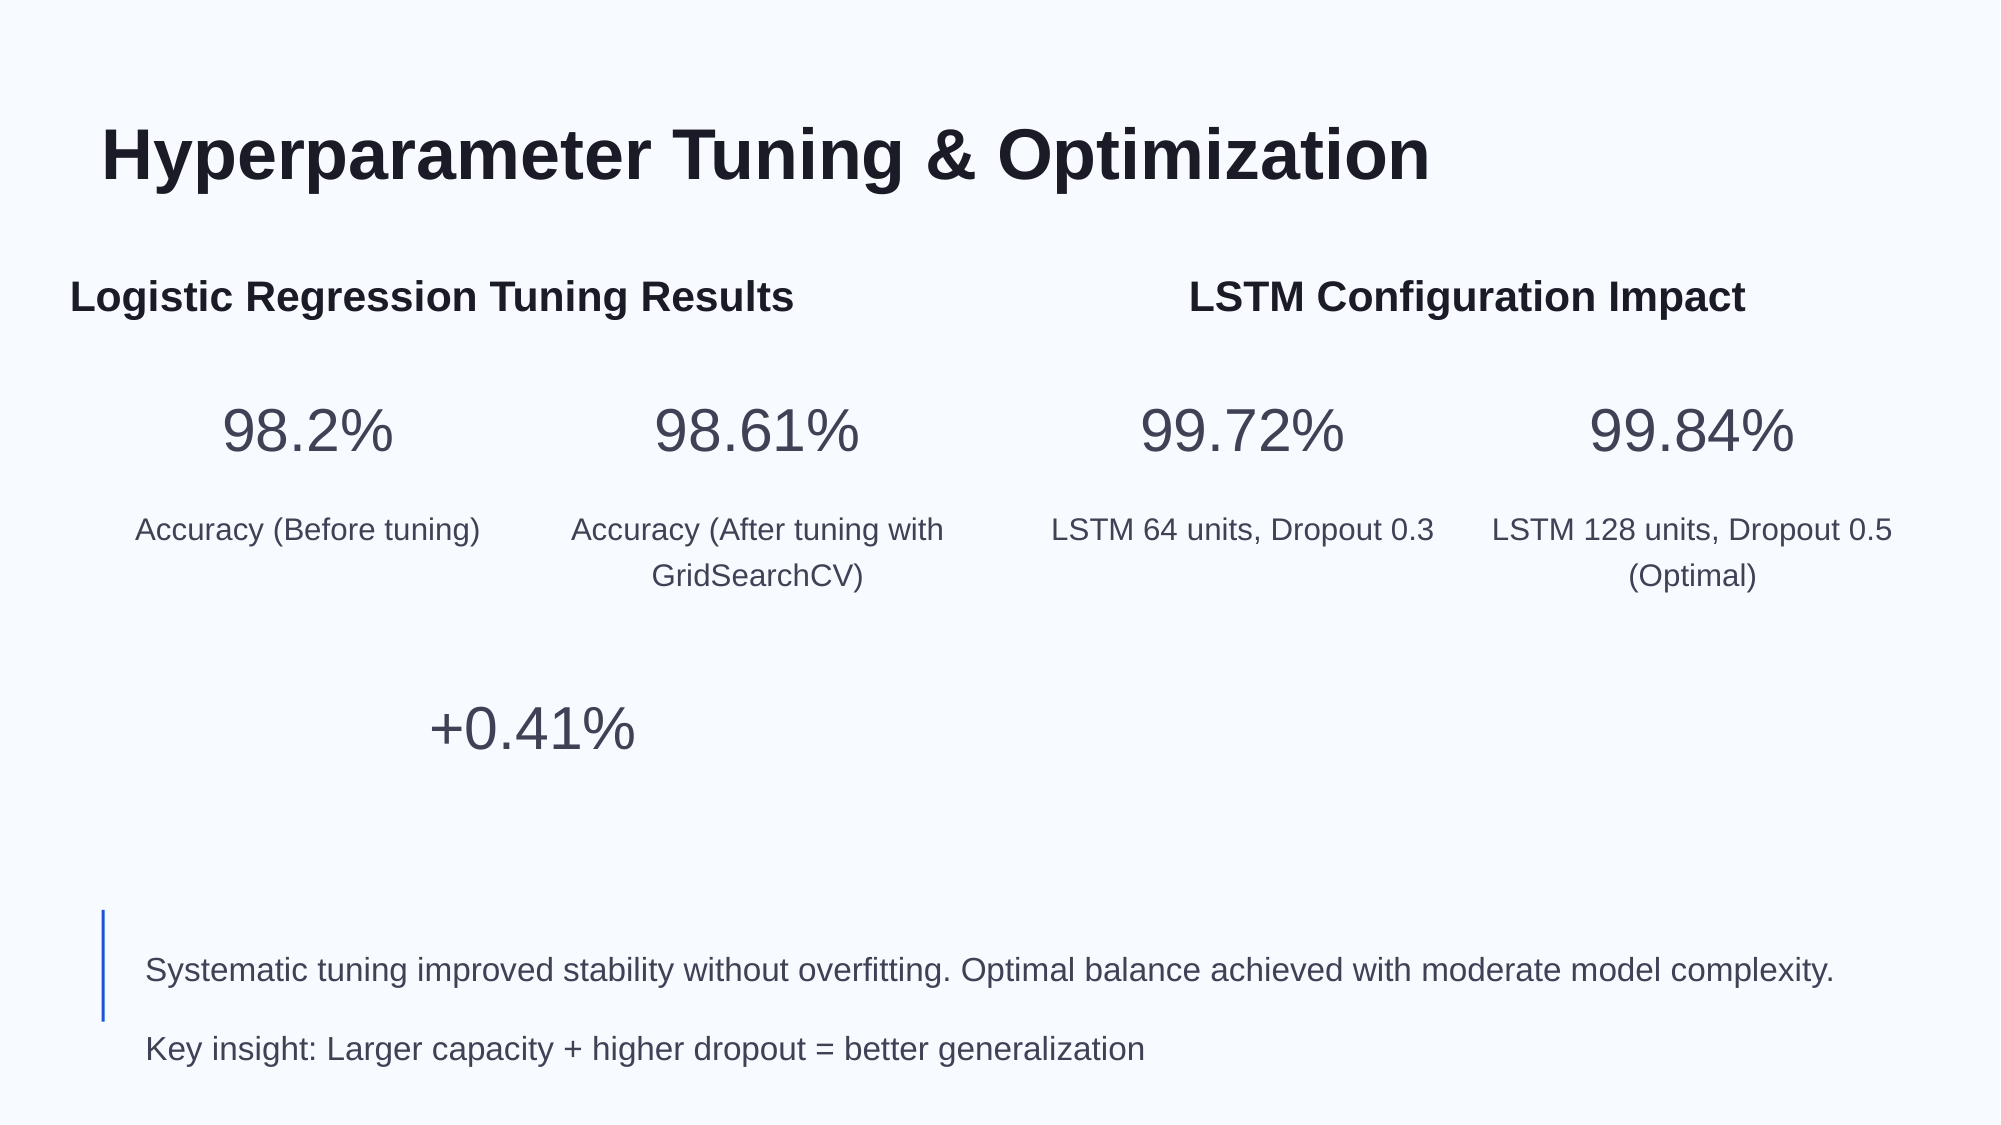

Hyperparameter Tuning & Optimization
Logistic Regression Tuning Results
LSTM Configuration Impact
98.2%
98.61%
99.72%
99.84%
Accuracy (Before tuning)
LSTM 64 units, Dropout 0.3
Accuracy (After tuning with GridSearchCV)
LSTM 128 units, Dropout 0.5 (Optimal)
+0.41%

Systematic tuning improved stability without overfitting. Optimal balance achieved with moderate model complexity.
Key insight: Larger capacity + higher dropout = better generalization